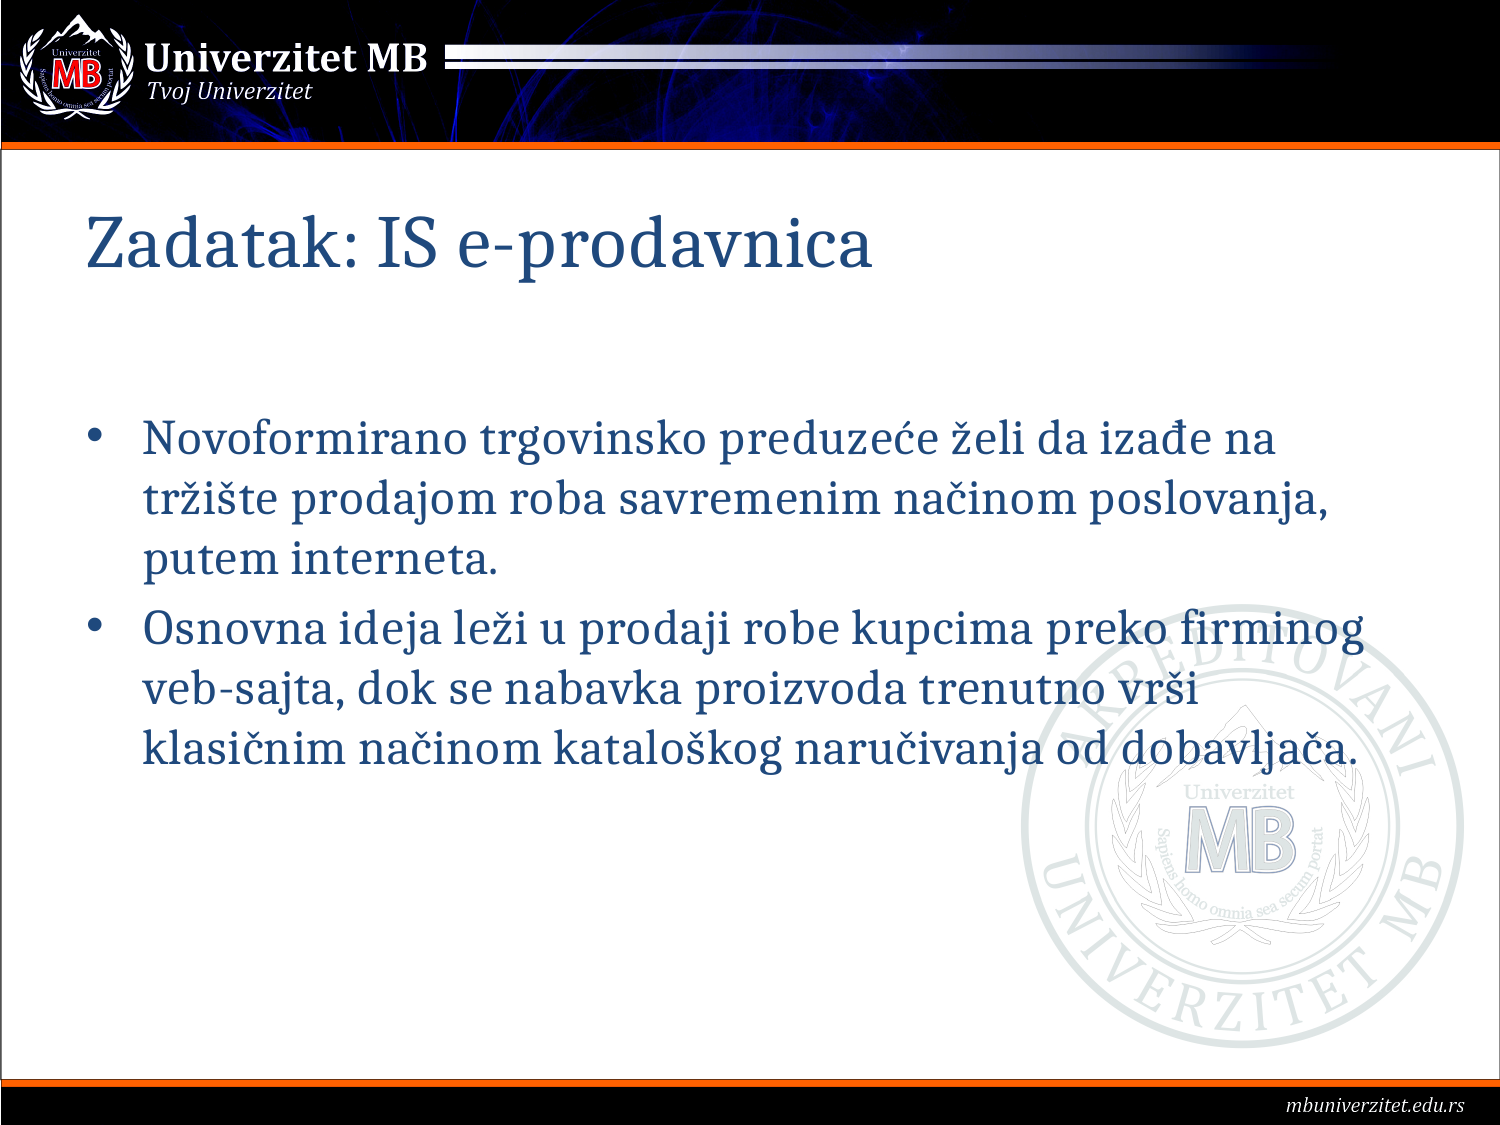

# Zadatak: IS e-prodavnica
Novoformirano trgovinsko preduzeće želi da izađe na tržište prodajom roba savremenim načinom poslovanja, putem interneta.
Osnovna ideja leži u prodaji robe kupcima preko firminog veb-sajta, dok se nabavka proizvoda trenutno vrši klasičnim načinom kataloškog naručivanja od dobavljača.